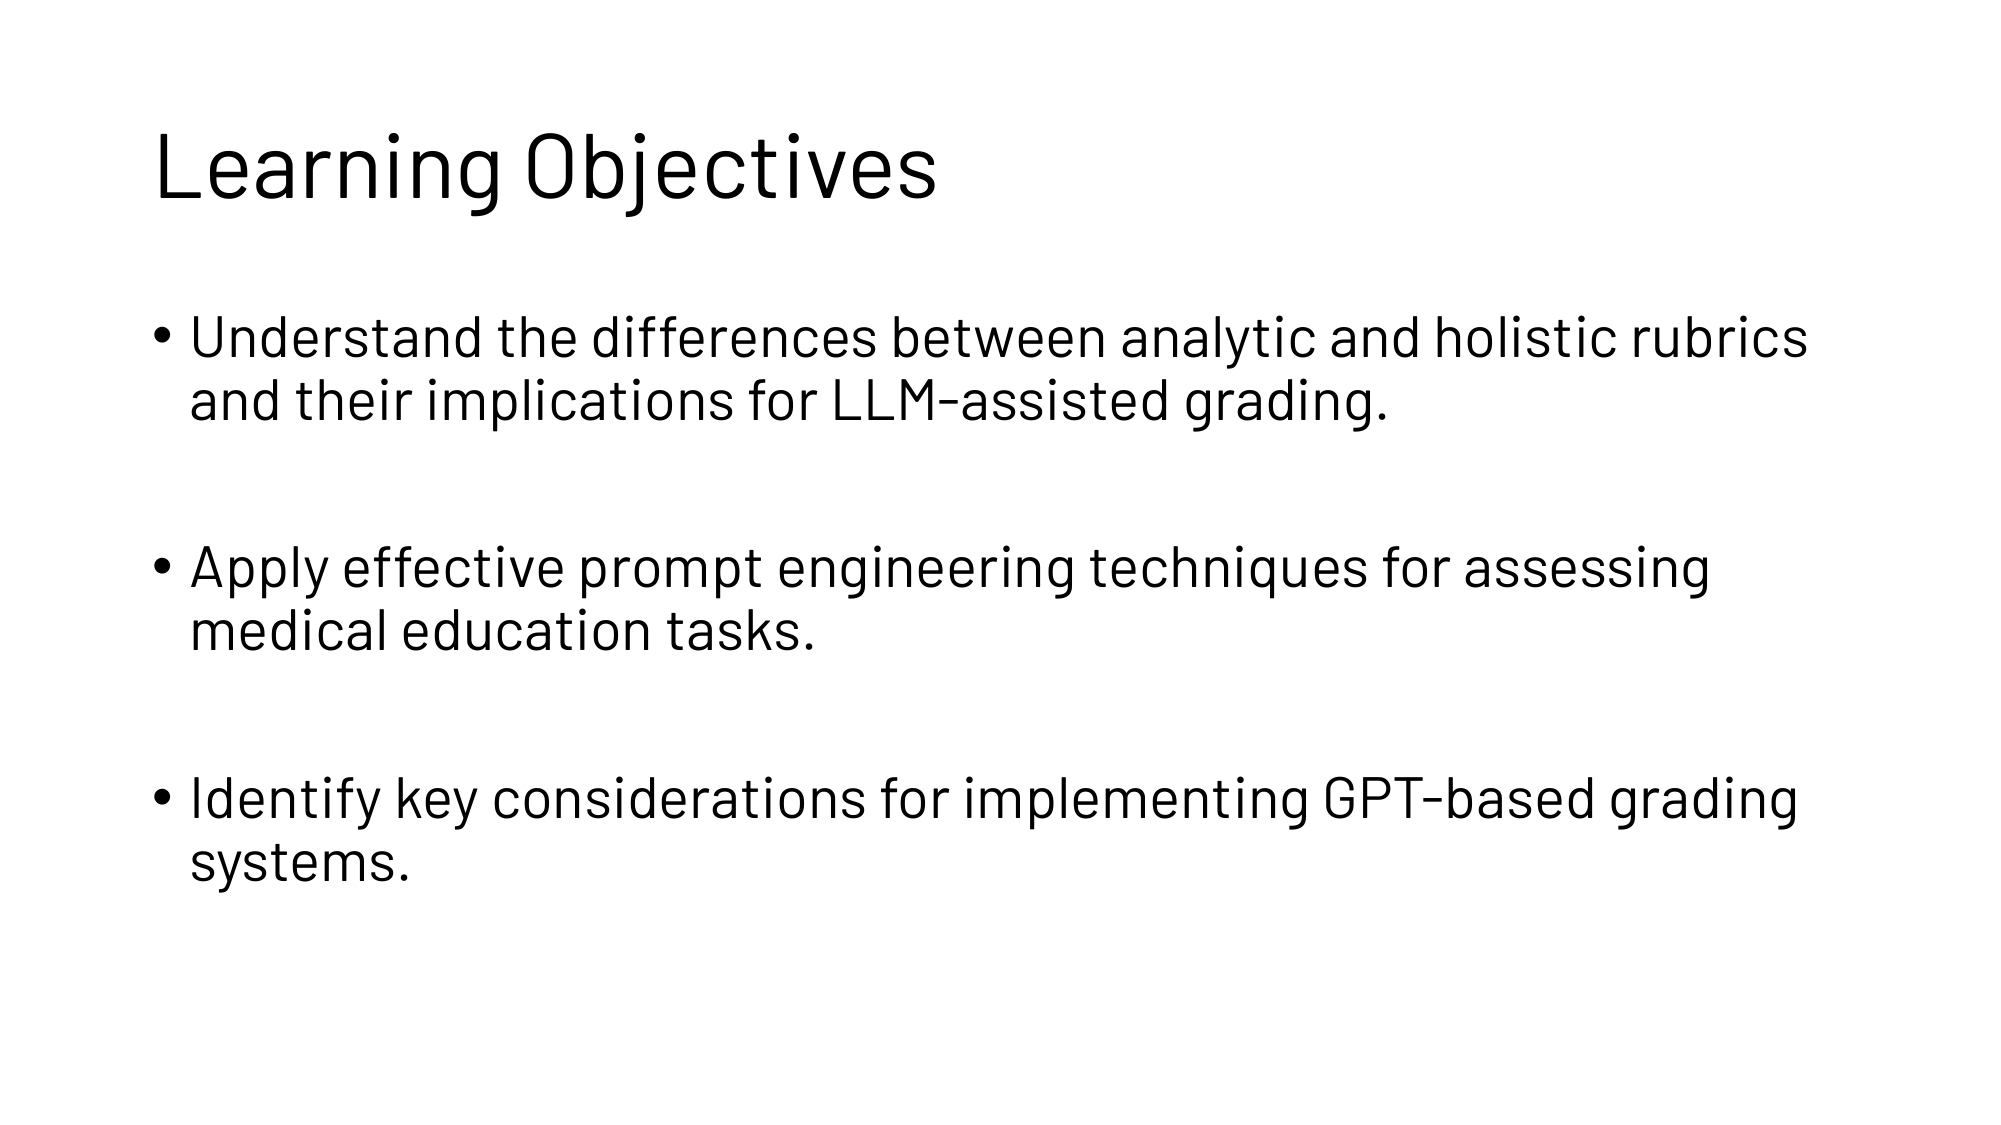

# Learning Objectives
Understand the differences between analytic and holistic rubrics and their implications for LLM-assisted grading.

Apply effective prompt engineering techniques for assessing medical education tasks.

Identify key considerations for implementing GPT-based grading systems.